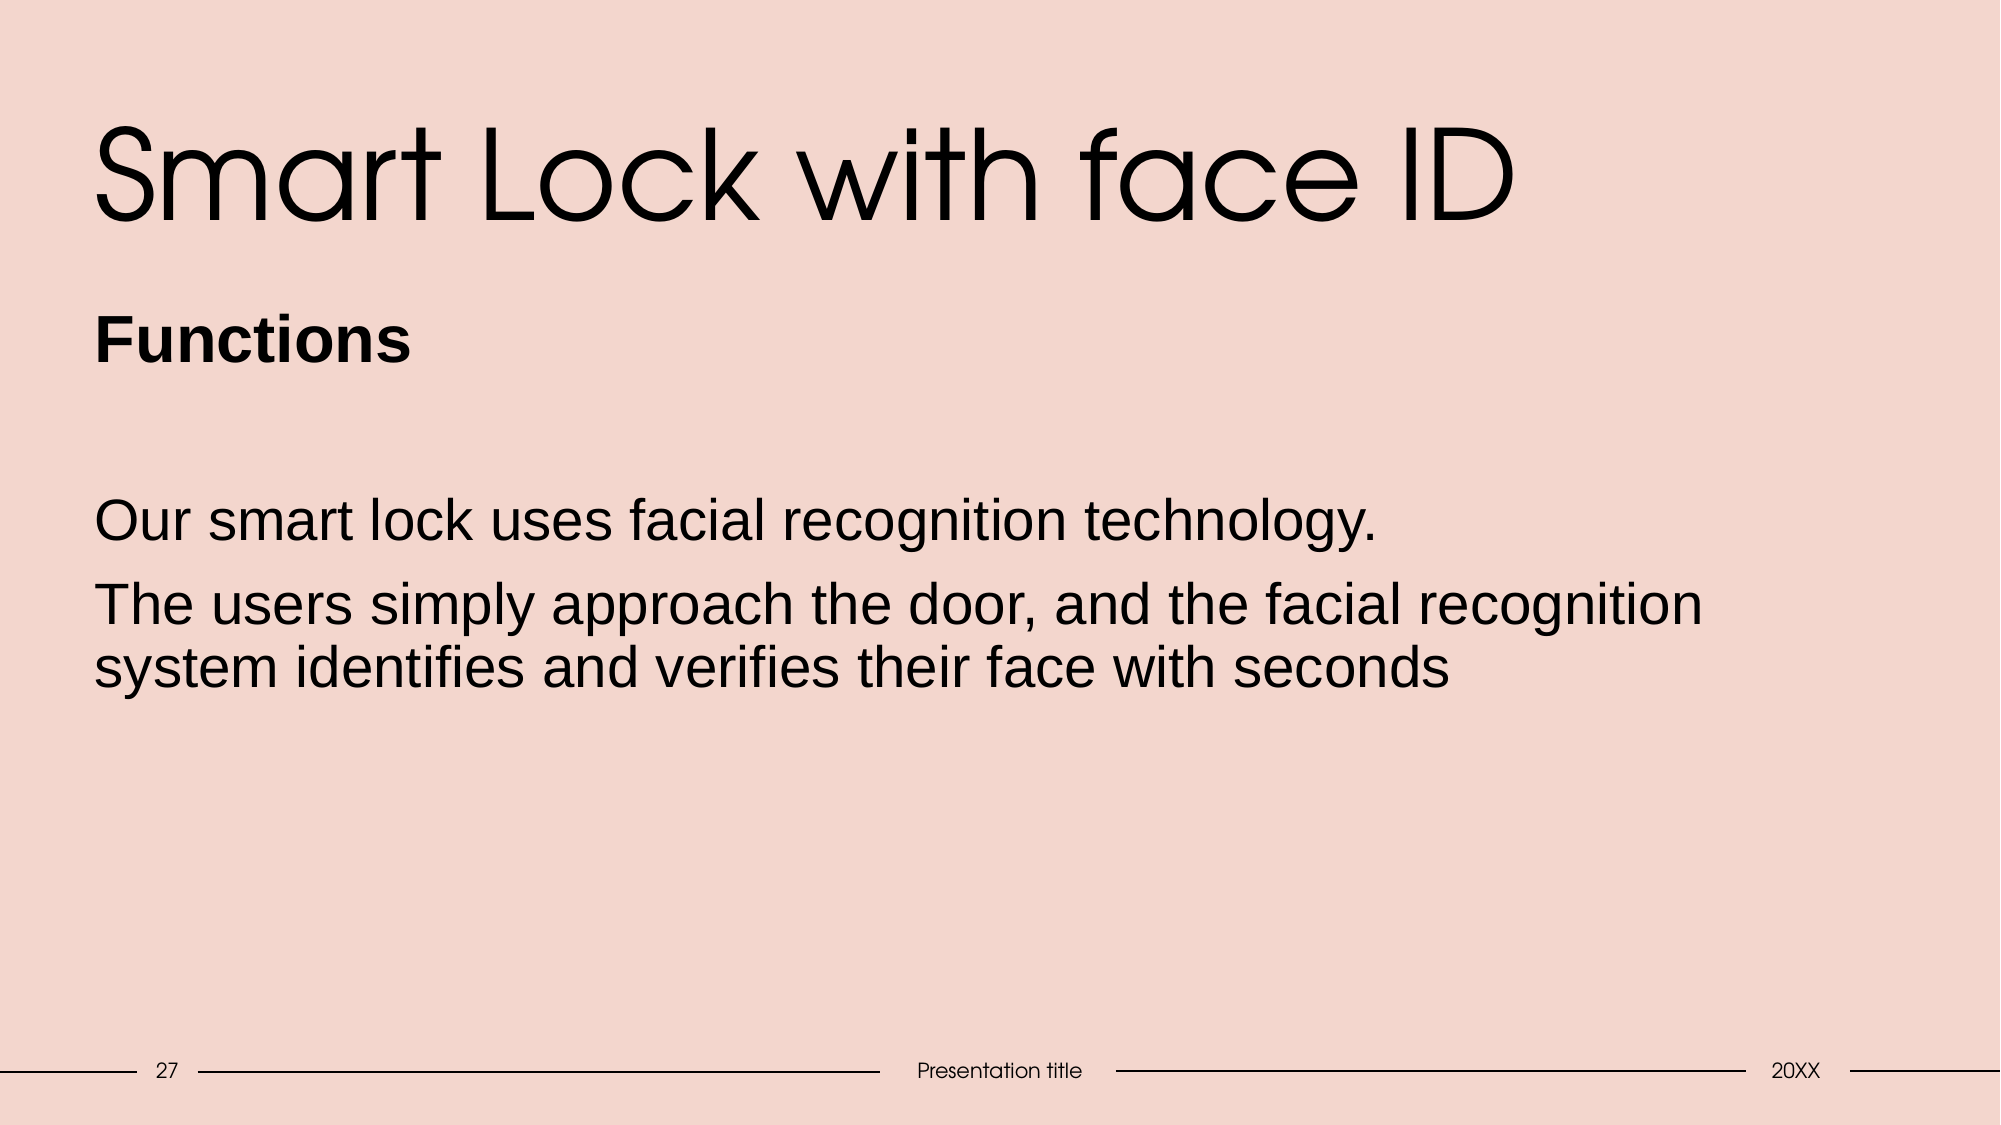

# Smart Lock with face ID
Functions

Our smart lock uses facial recognition technology.
The users simply approach the door, and the facial recognition system identifies and verifies their face with seconds

27
Presentation title
20XX